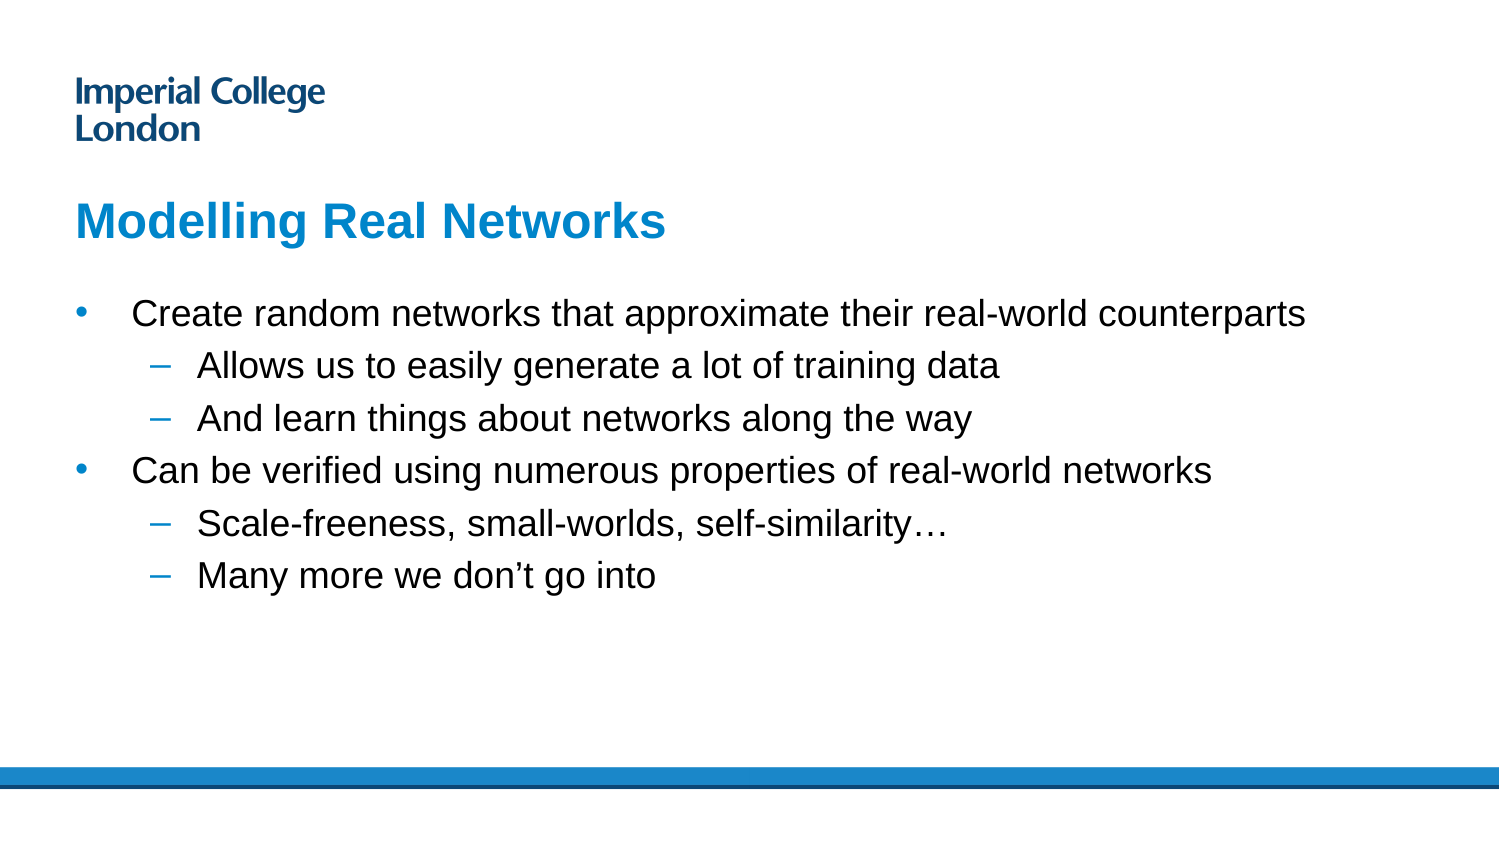

# Modelling Real Networks
Create random networks that approximate their real-world counterparts
Allows us to easily generate a lot of training data
And learn things about networks along the way
Can be verified using numerous properties of real-world networks
Scale-freeness, small-worlds, self-similarity…
Many more we don’t go into